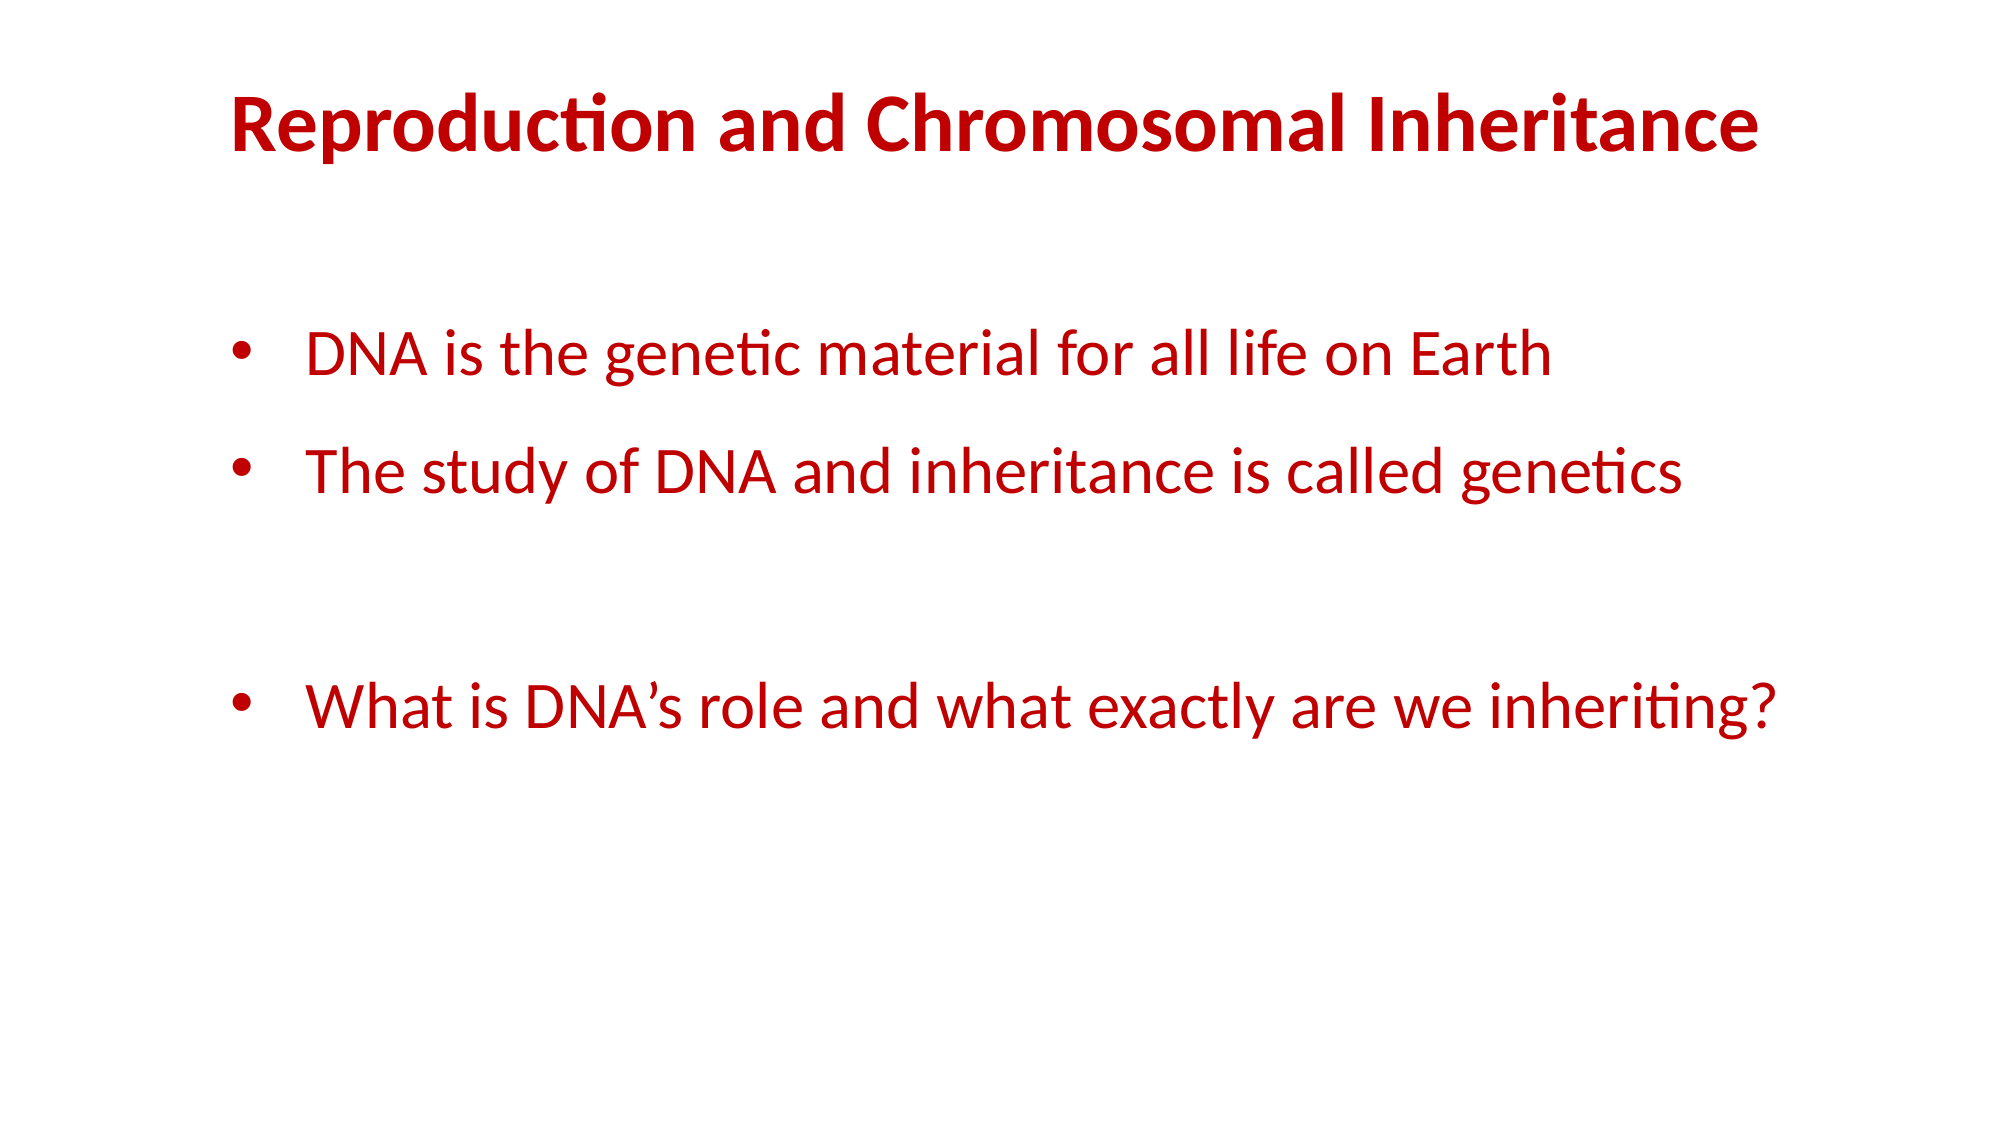

Reproduction and Chromosomal Inheritance
DNA is the genetic material for all life on Earth
The study of DNA and inheritance is called genetics

What is DNA’s role and what exactly are we inheriting?